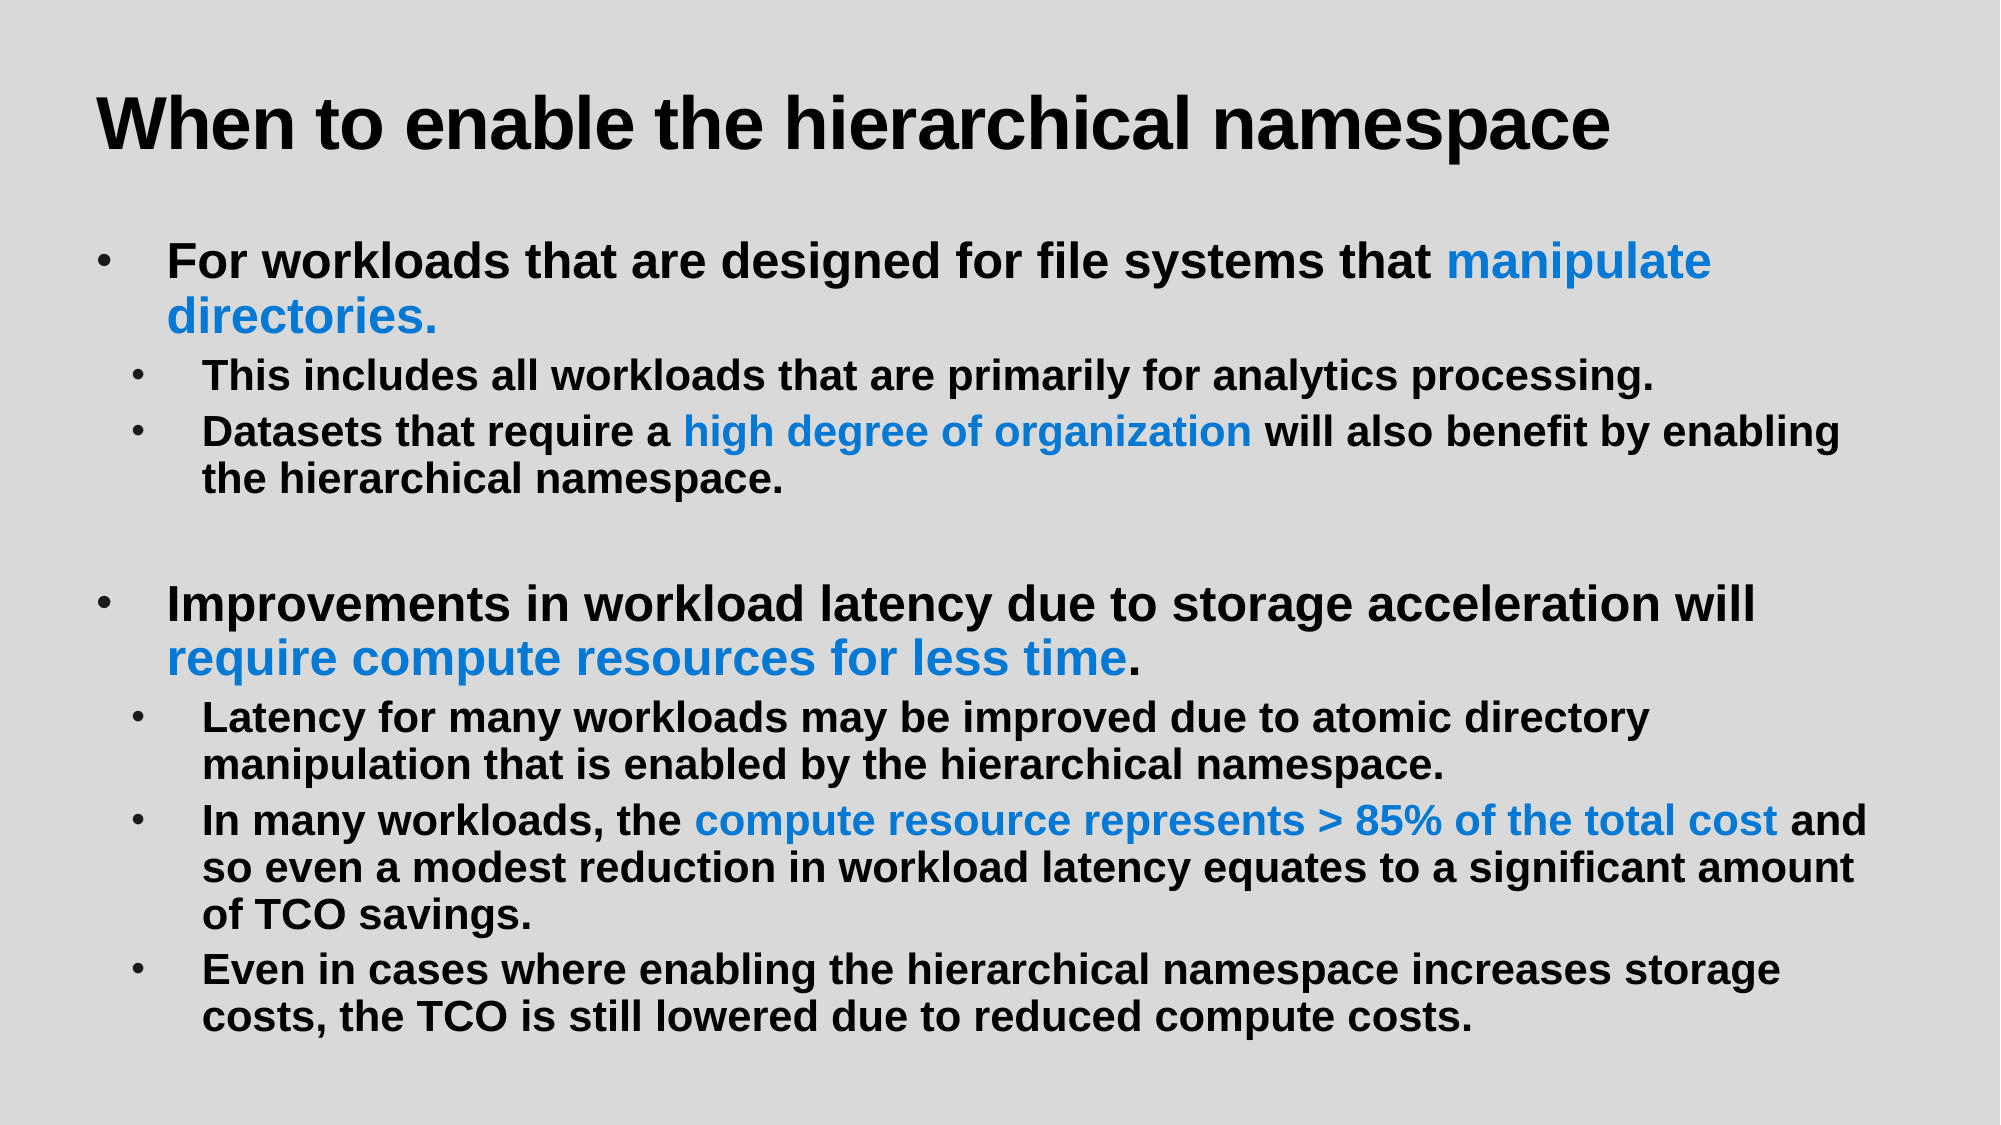

# When to enable the hierarchical namespace
For workloads that are designed for file systems that manipulate directories.
This includes all workloads that are primarily for analytics processing.
Datasets that require a high degree of organization will also benefit by enabling the hierarchical namespace.

Improvements in workload latency due to storage acceleration will require compute resources for less time.
Latency for many workloads may be improved due to atomic directory manipulation that is enabled by the hierarchical namespace.
In many workloads, the compute resource represents > 85% of the total cost and so even a modest reduction in workload latency equates to a significant amount of TCO savings.
Even in cases where enabling the hierarchical namespace increases storage costs, the TCO is still lowered due to reduced compute costs.